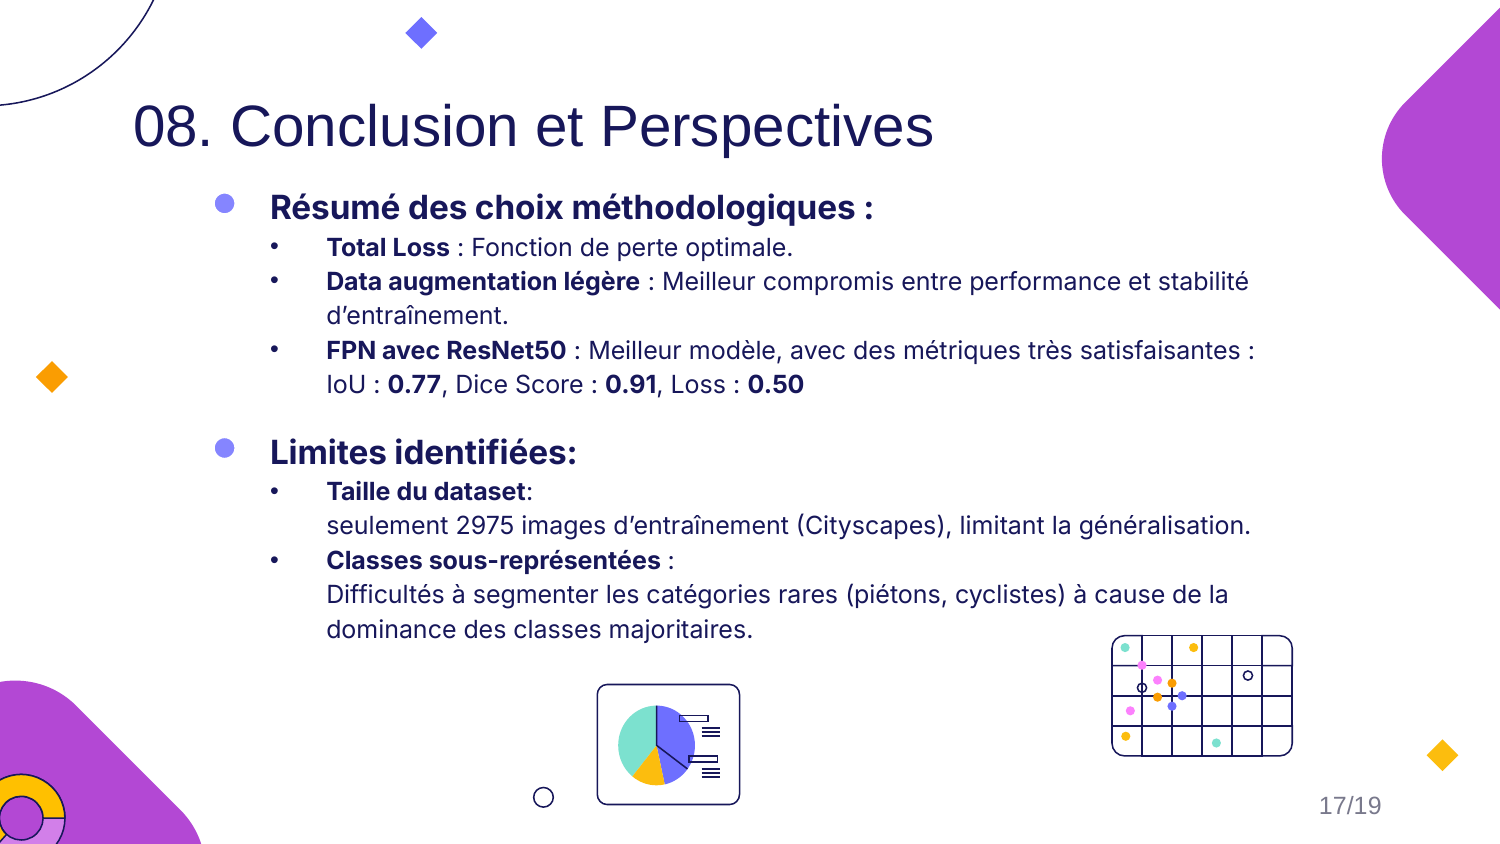

# 08. Conclusion et Perspectives
Résumé des choix méthodologiques :
Total Loss : Fonction de perte optimale.
Data augmentation légère : Meilleur compromis entre performance et stabilité d’entraînement.
FPN avec ResNet50 : Meilleur modèle, avec des métriques très satisfaisantes :
IoU : 0.77, Dice Score : 0.91, Loss : 0.50

Limites identifiées:
Taille du dataset:
seulement 2975 images d’entraînement (Cityscapes), limitant la généralisation.
Classes sous-représentées :
Difficultés à segmenter les catégories rares (piétons, cyclistes) à cause de la dominance des classes majoritaires.

17/19